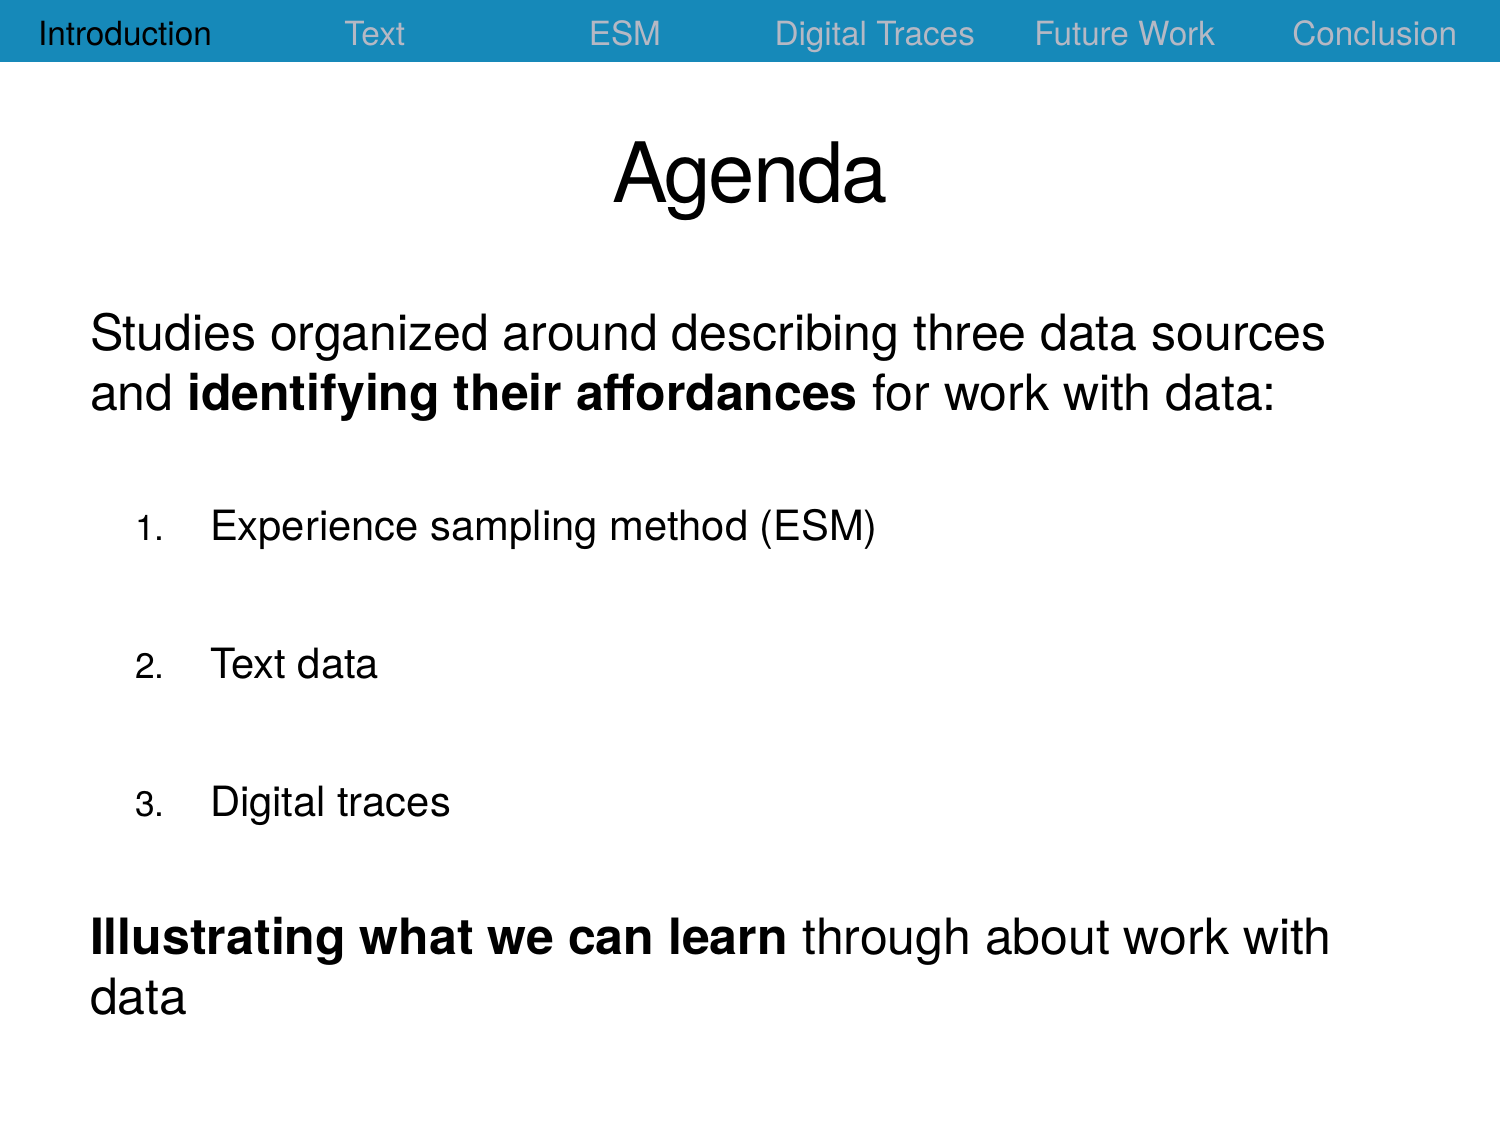

| Introduction | Text | ESM | Digital Traces | Future Work | Conclusion |
| --- | --- | --- | --- | --- | --- |
# Agenda
Studies organized around describing three data sources and identifying their affordances for work with data:

Experience sampling method (ESM)

Text data

Digital traces

Illustrating what we can learn through about work with data